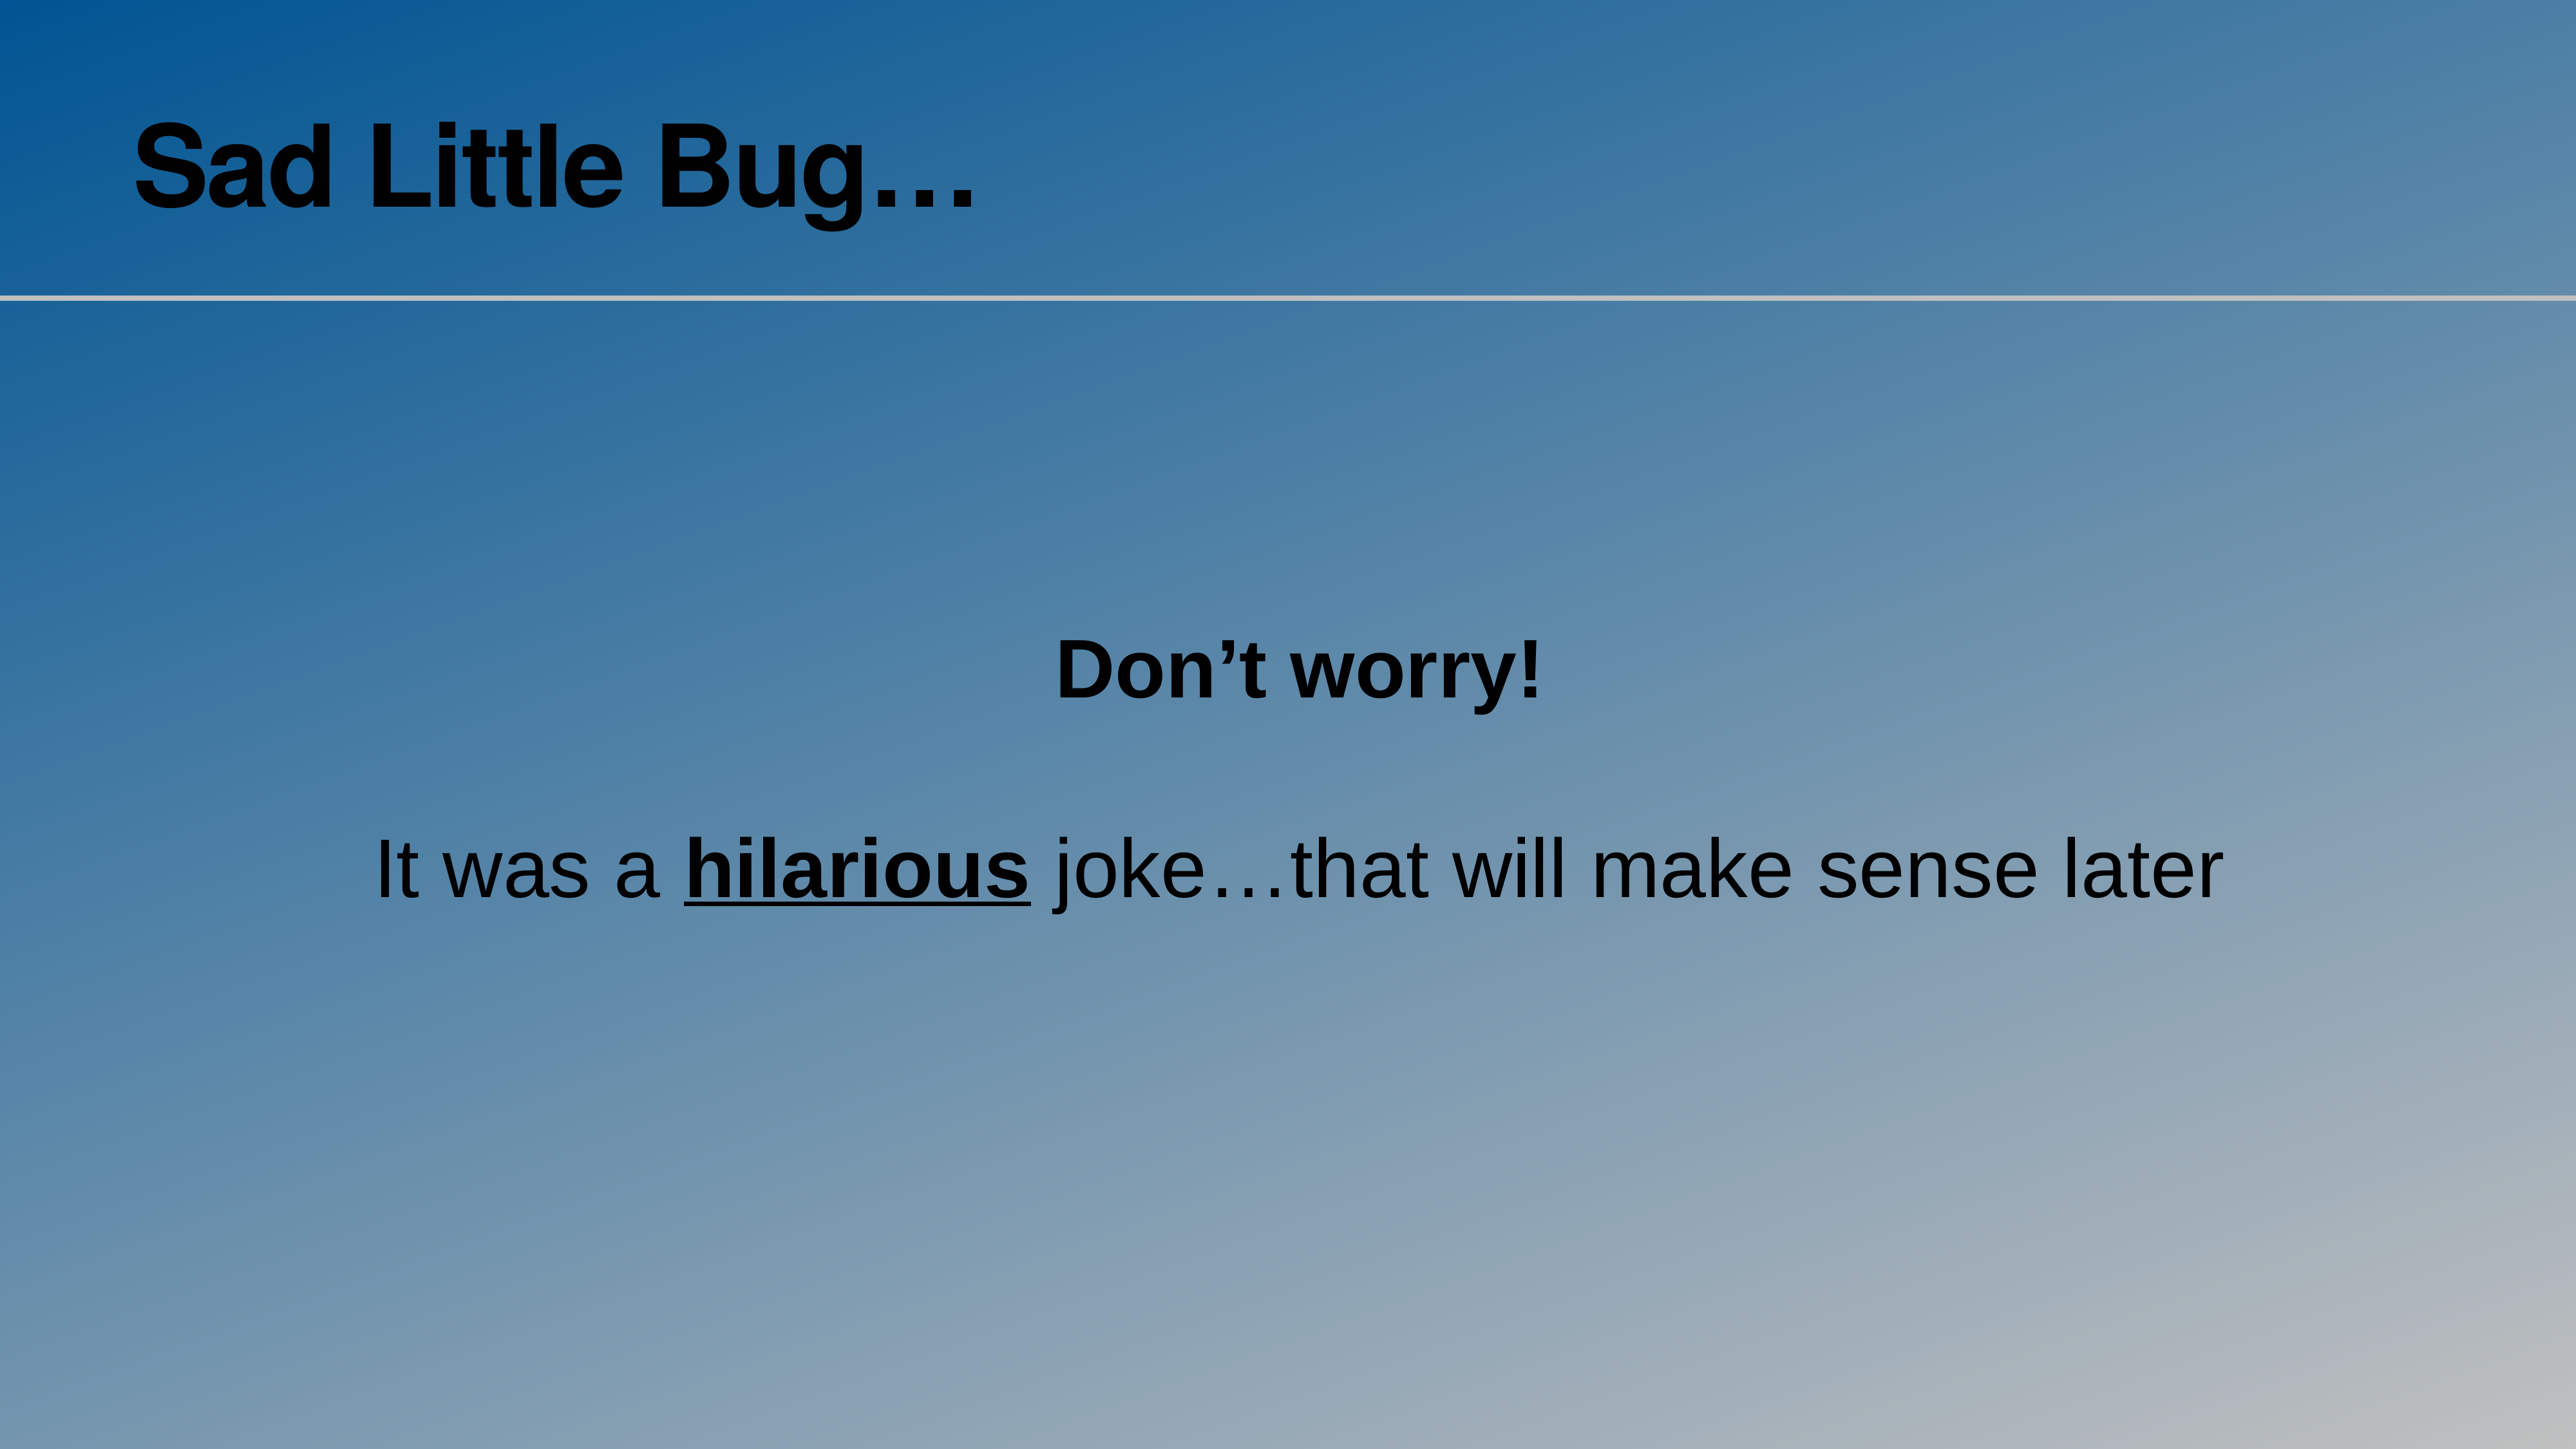

# Sad Little Bug…
Don’t worry!

It was a hilarious joke…that will make sense later